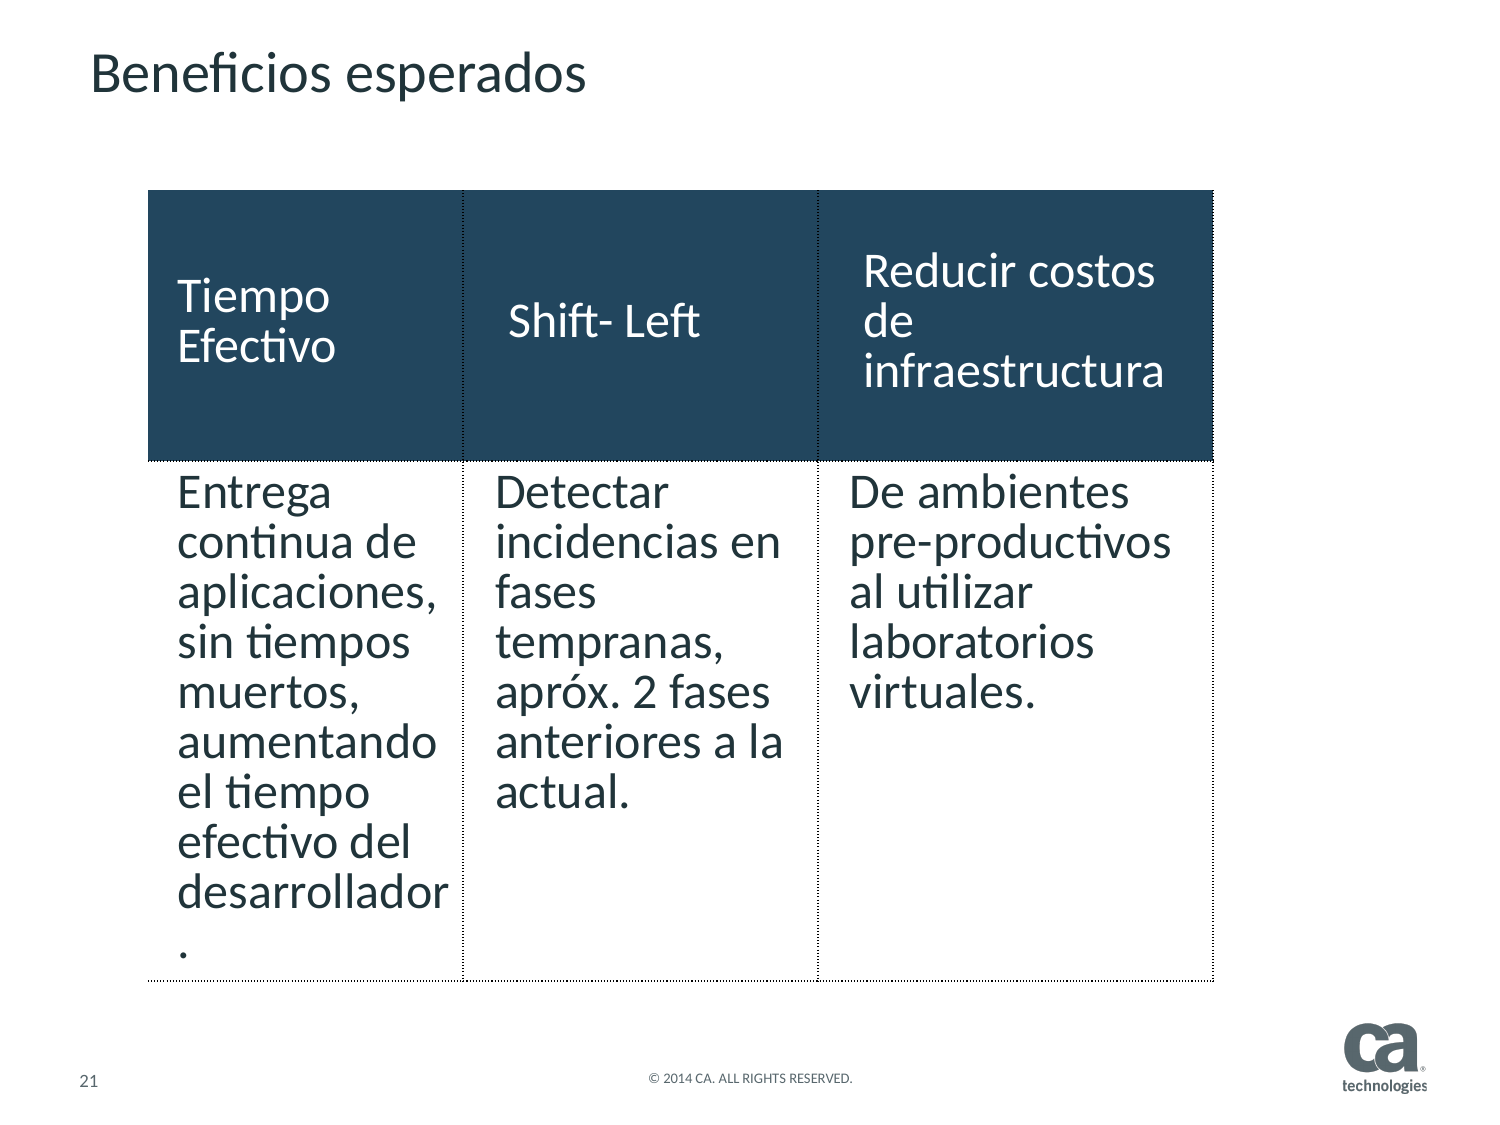

# Beneficios esperados
| Tiempo Efectivo | Shift- Left | Reducir costos de infraestructura |
| --- | --- | --- |
| Entrega continua de aplicaciones, sin tiempos muertos, aumentando el tiempo efectivo del desarrollador. | Detectar incidencias en fases tempranas, apróx. 2 fases anteriores a la actual. | De ambientes pre-productivos al utilizar laboratorios virtuales. |